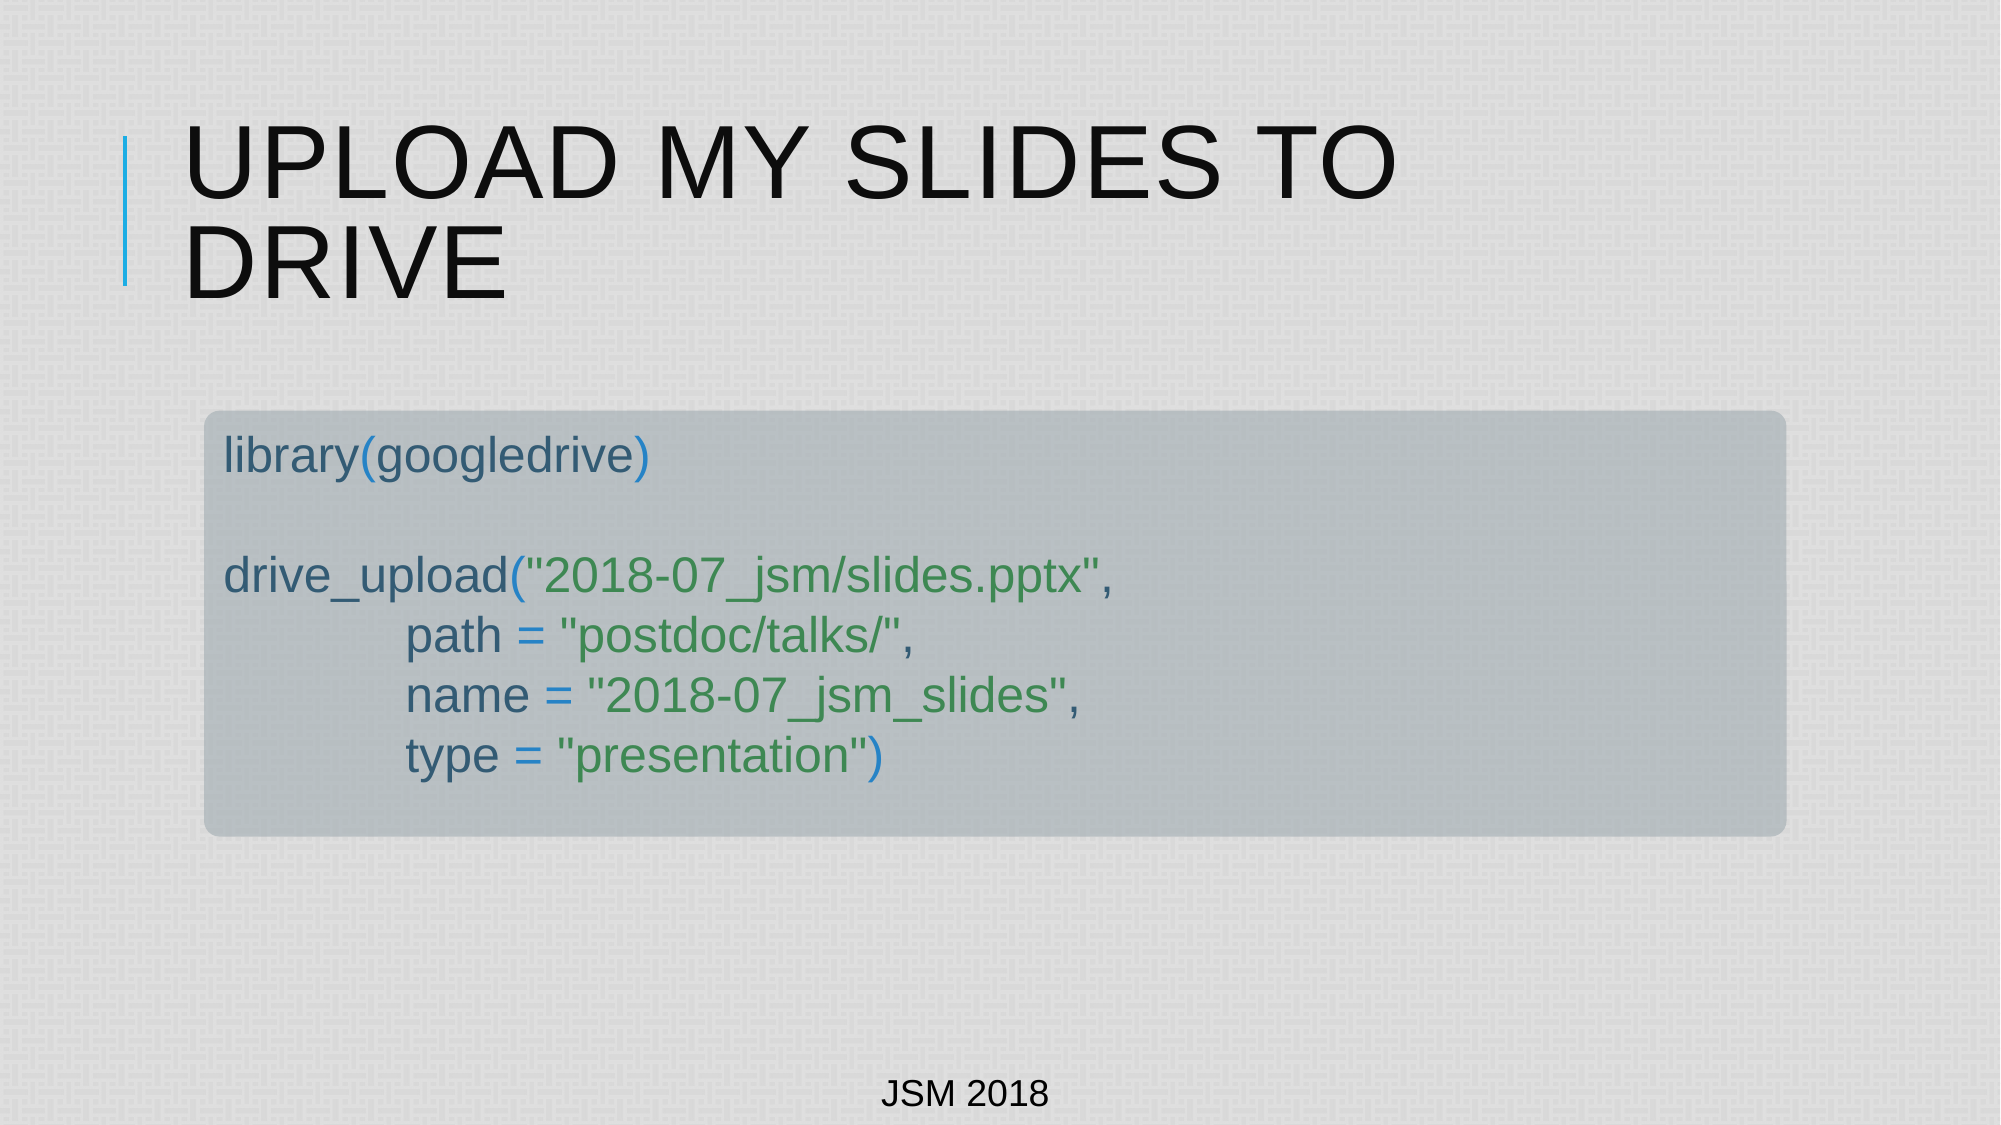

# Upload my slides to drive
library(googledrive)

drive_upload("2018-07_jsm/slides.pptx",
             path = "postdoc/talks/",
             name = "2018-07_jsm_slides",
             type = "presentation")